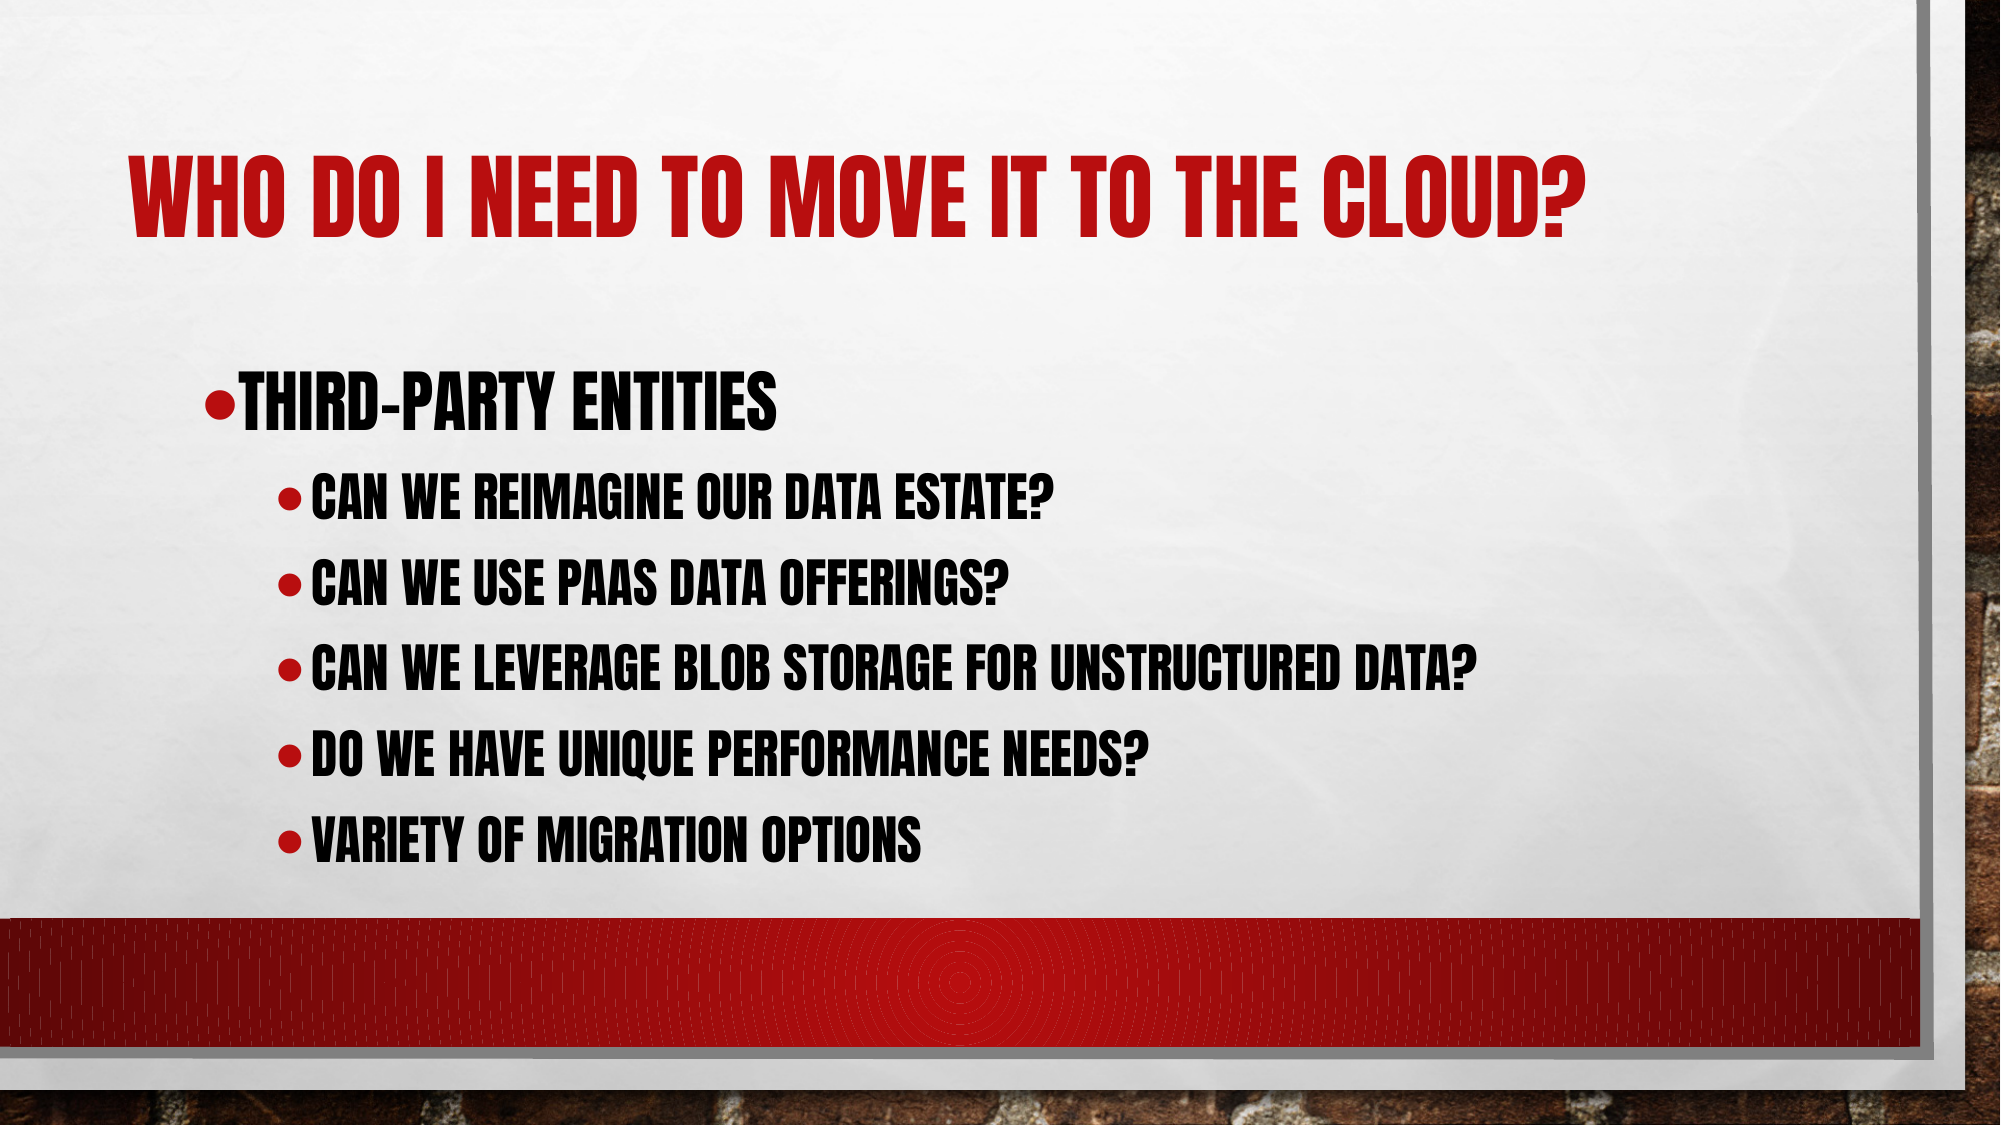

# Who do I need to move it to the cloud?
Third-party entities
Can we reimagine our data estate?
Can we use paas data offerings?
Can we leverage blob storage for unstructured data?
Do we have unique performance needs?
Variety of migration options